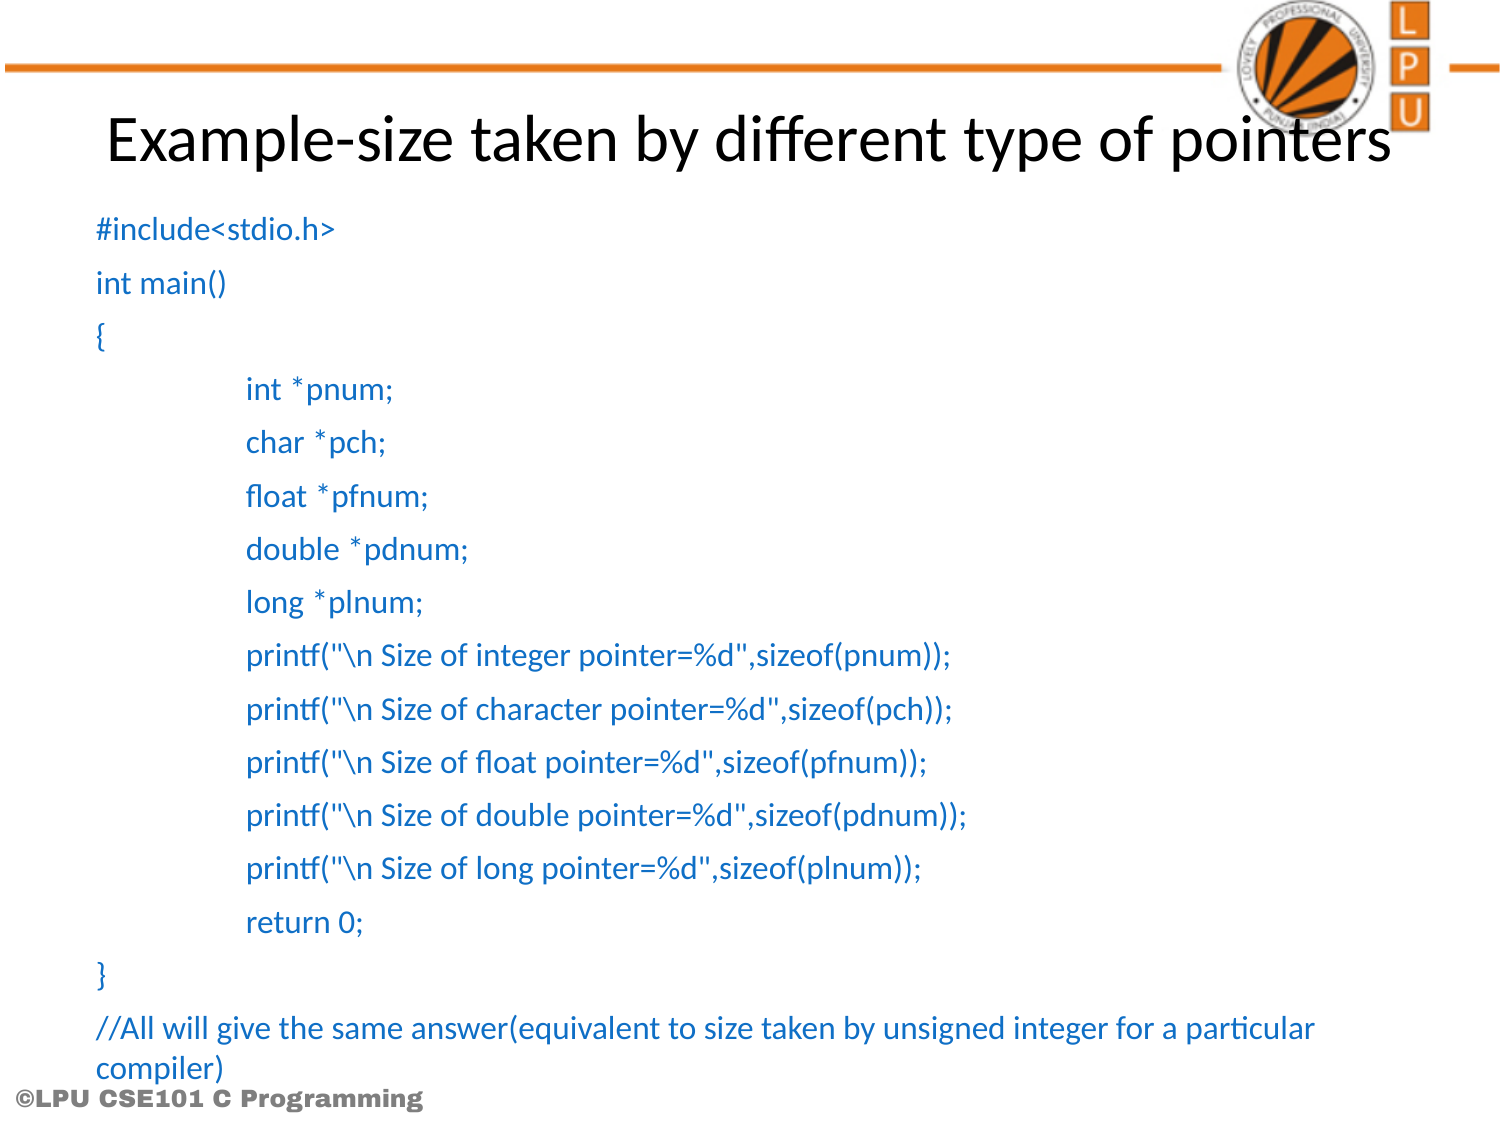

# Example-size taken by different type of pointers
#include<stdio.h>
int main()
{
	int *pnum;
	char *pch;
	float *pfnum;
	double *pdnum;
	long *plnum;
	printf("\n Size of integer pointer=%d",sizeof(pnum));
	printf("\n Size of character pointer=%d",sizeof(pch));
	printf("\n Size of float pointer=%d",sizeof(pfnum));
	printf("\n Size of double pointer=%d",sizeof(pdnum));
	printf("\n Size of long pointer=%d",sizeof(plnum));
	return 0;
}
//All will give the same answer(equivalent to size taken by unsigned integer for a particular compiler)